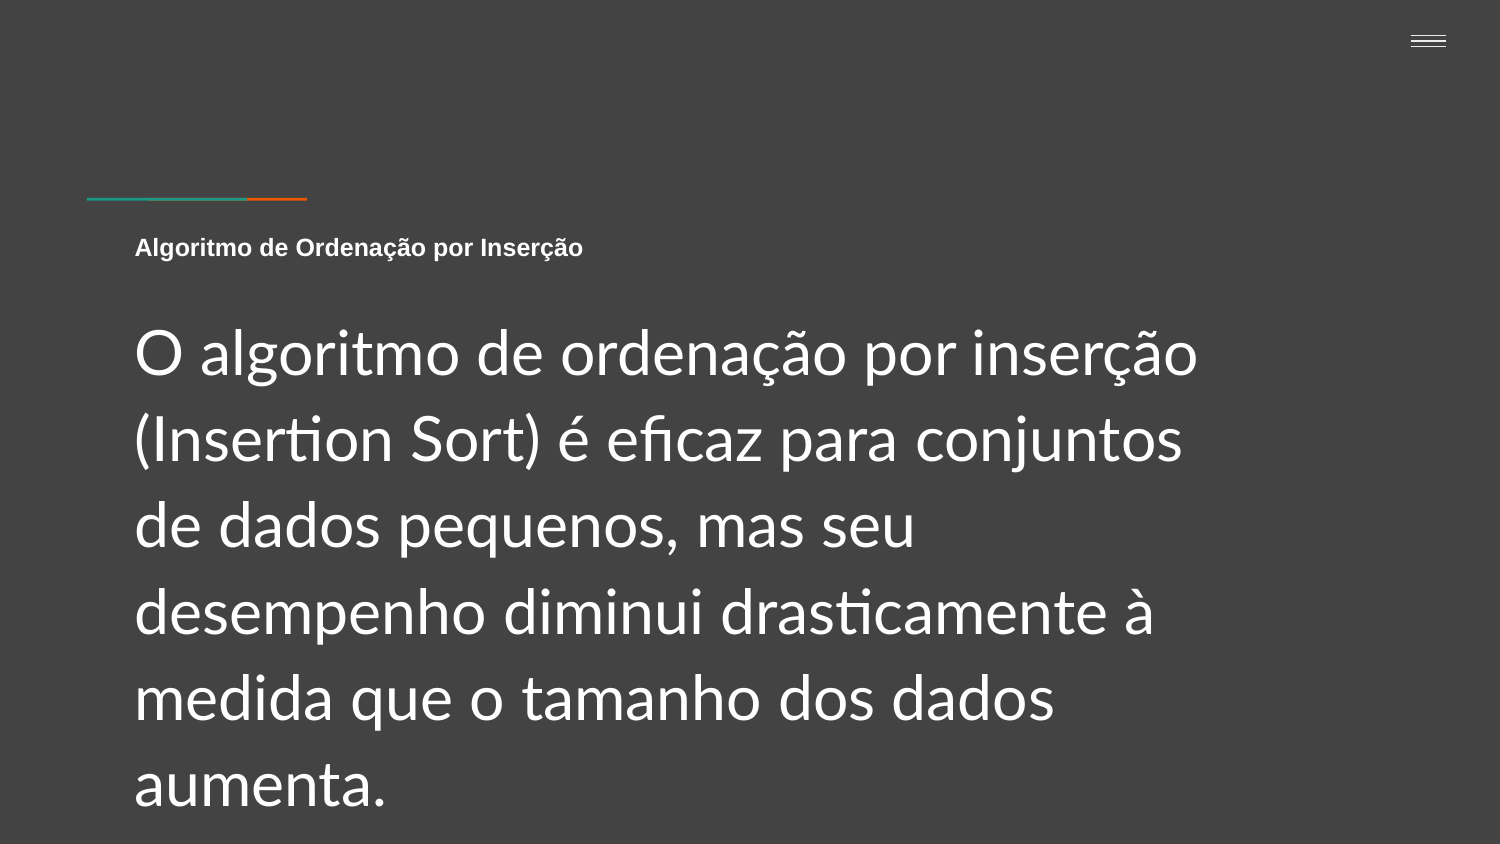

# Algoritmo de Ordenação por Inserção
O algoritmo de ordenação por inserção (Insertion Sort) é eficaz para conjuntos de dados pequenos, mas seu desempenho diminui drasticamente à medida que o tamanho dos dados aumenta.